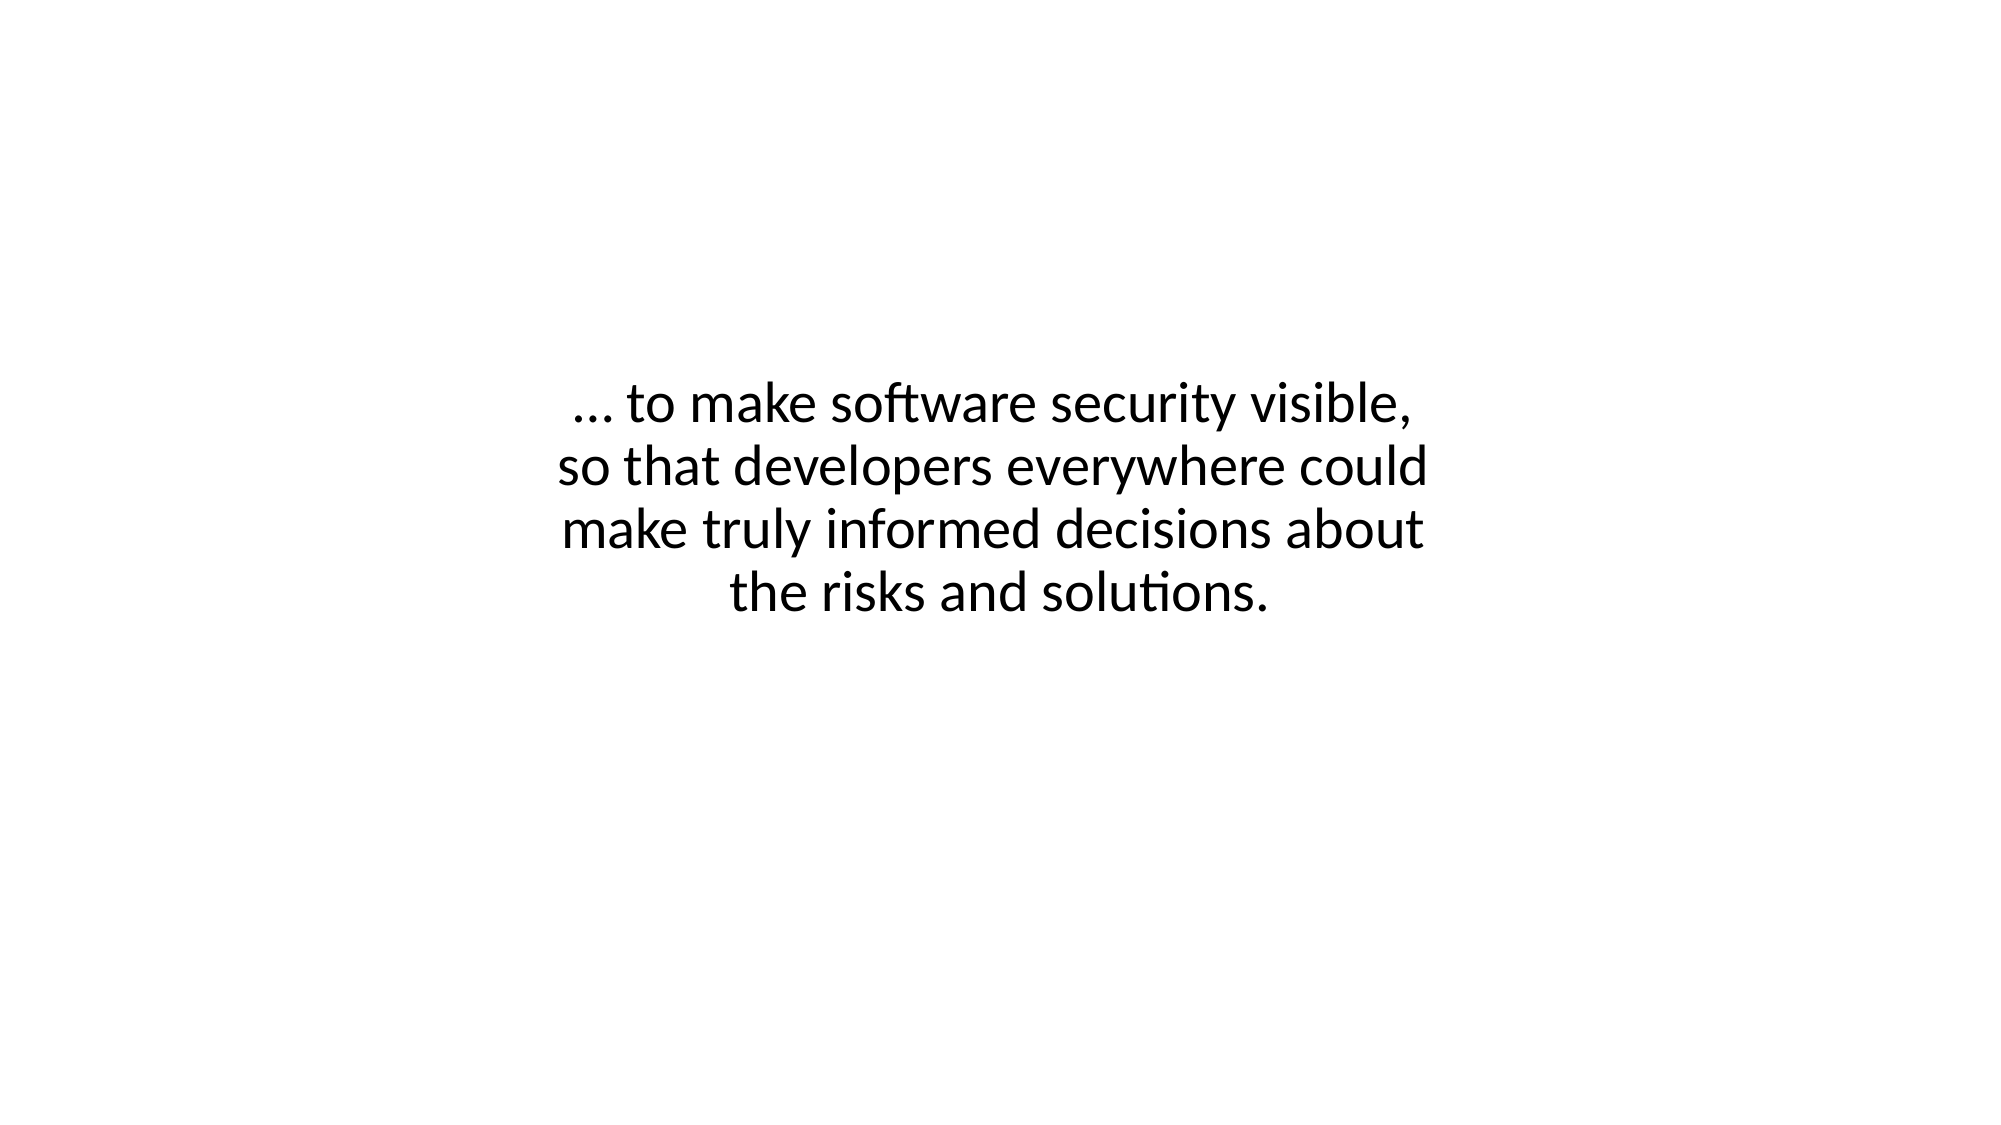

… to make software security visible,
so that developers everywhere could
make truly informed decisions about
the risks and solutions.